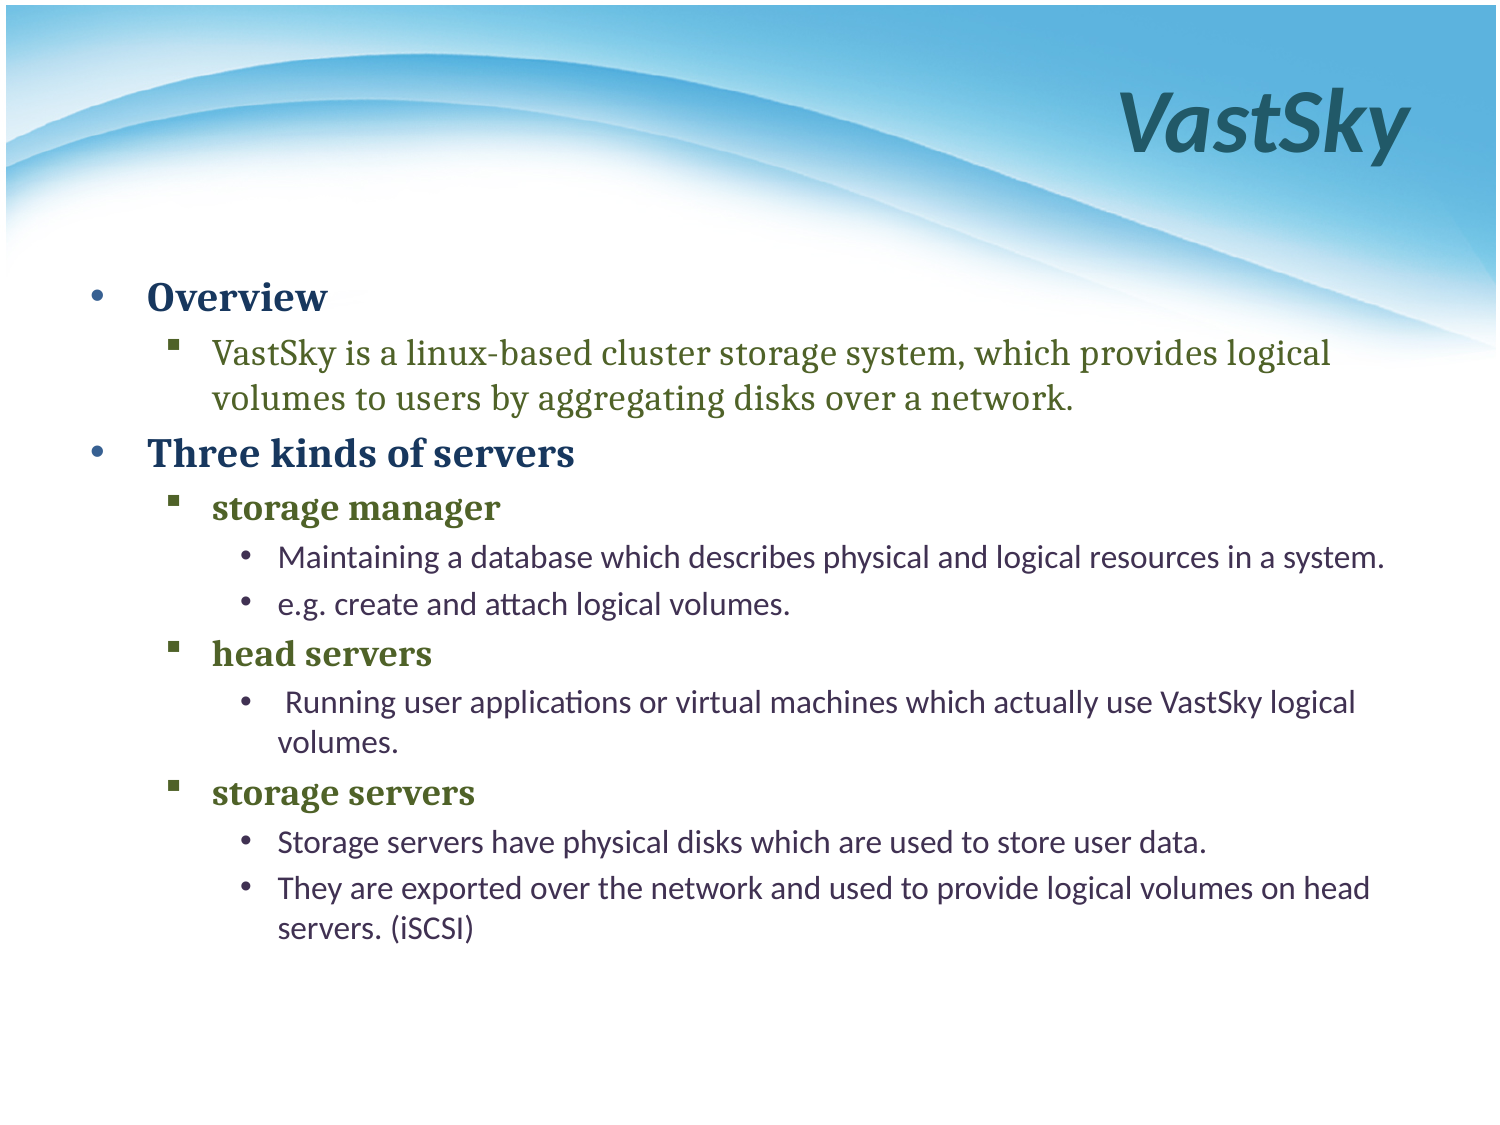

# VastSky
Overview
VastSky is a linux-based cluster storage system, which provides logical volumes to users by aggregating disks over a network.
Three kinds of servers
storage manager
Maintaining a database which describes physical and logical resources in a system.
e.g. create and attach logical volumes.
head servers
 Running user applications or virtual machines which actually use VastSky logical volumes.
storage servers
Storage servers have physical disks which are used to store user data.
They are exported over the network and used to provide logical volumes on head servers. (iSCSI)